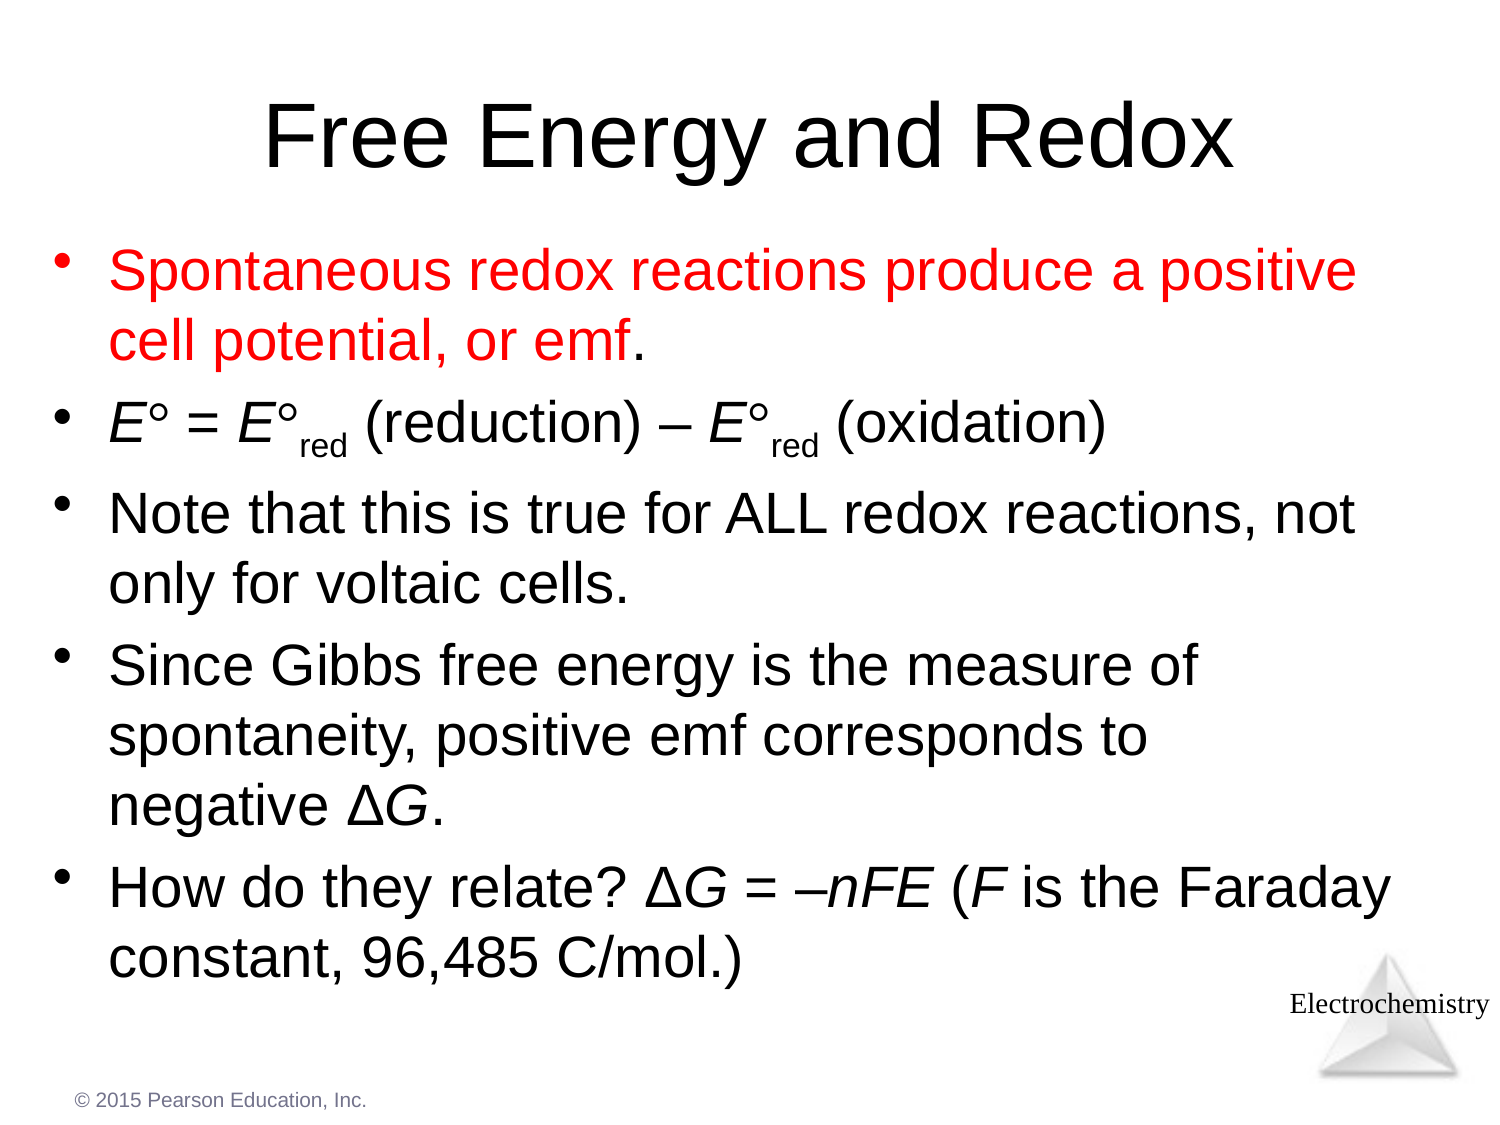

Free Energy and Redox
Spontaneous redox reactions produce a positive cell potential, or emf.
E° = E°red (reduction) – E°red (oxidation)
Note that this is true for ALL redox reactions, not only for voltaic cells.
Since Gibbs free energy is the measure of spontaneity, positive emf corresponds to
negative ΔG.
How do they relate? ΔG = –nFE (F is the Faraday constant, 96,485 C/mol.)